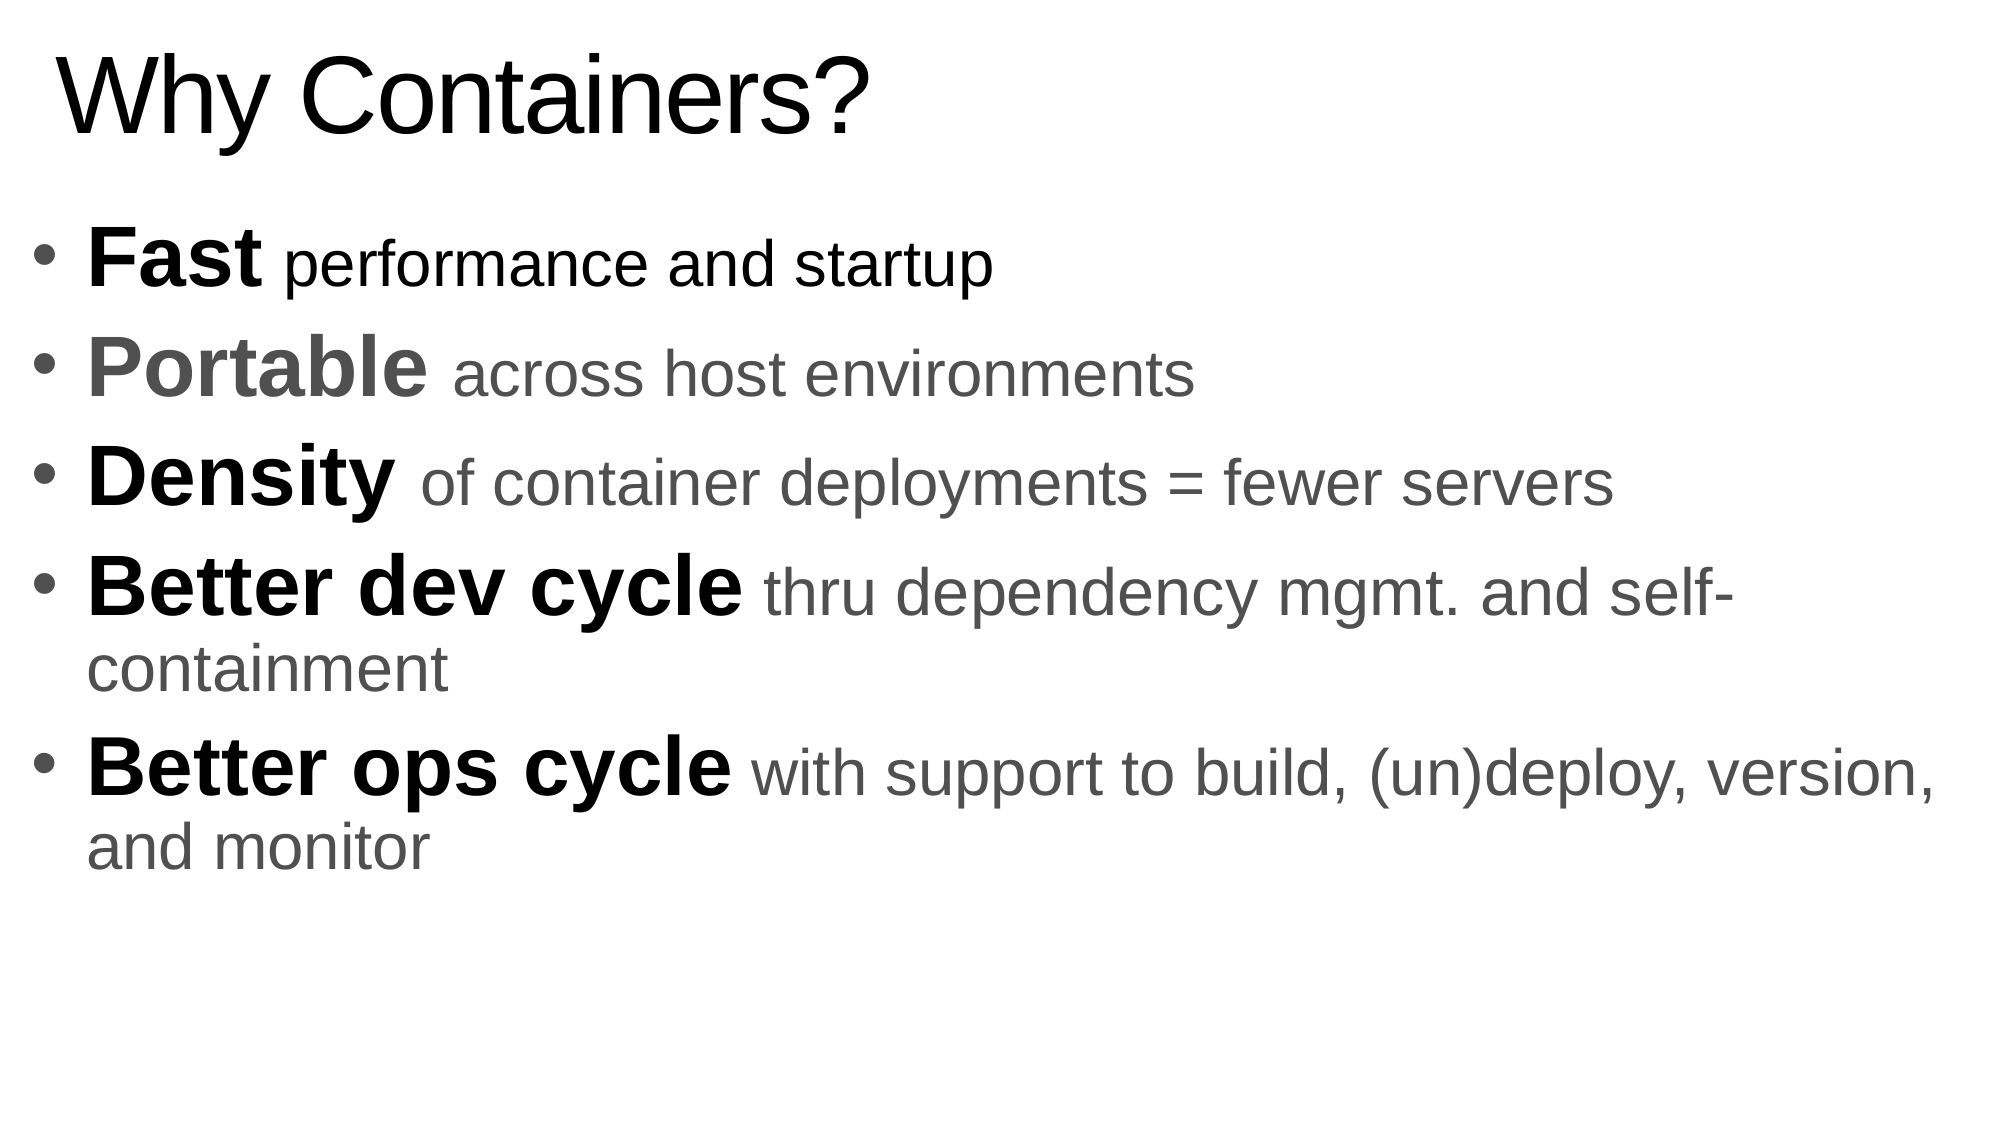

# Why Containers?
Fast performance and startup
Portable across host environments
Density of container deployments = fewer servers
Better dev cycle thru dependency mgmt. and self-containment
Better ops cycle with support to build, (un)deploy, version, and monitor